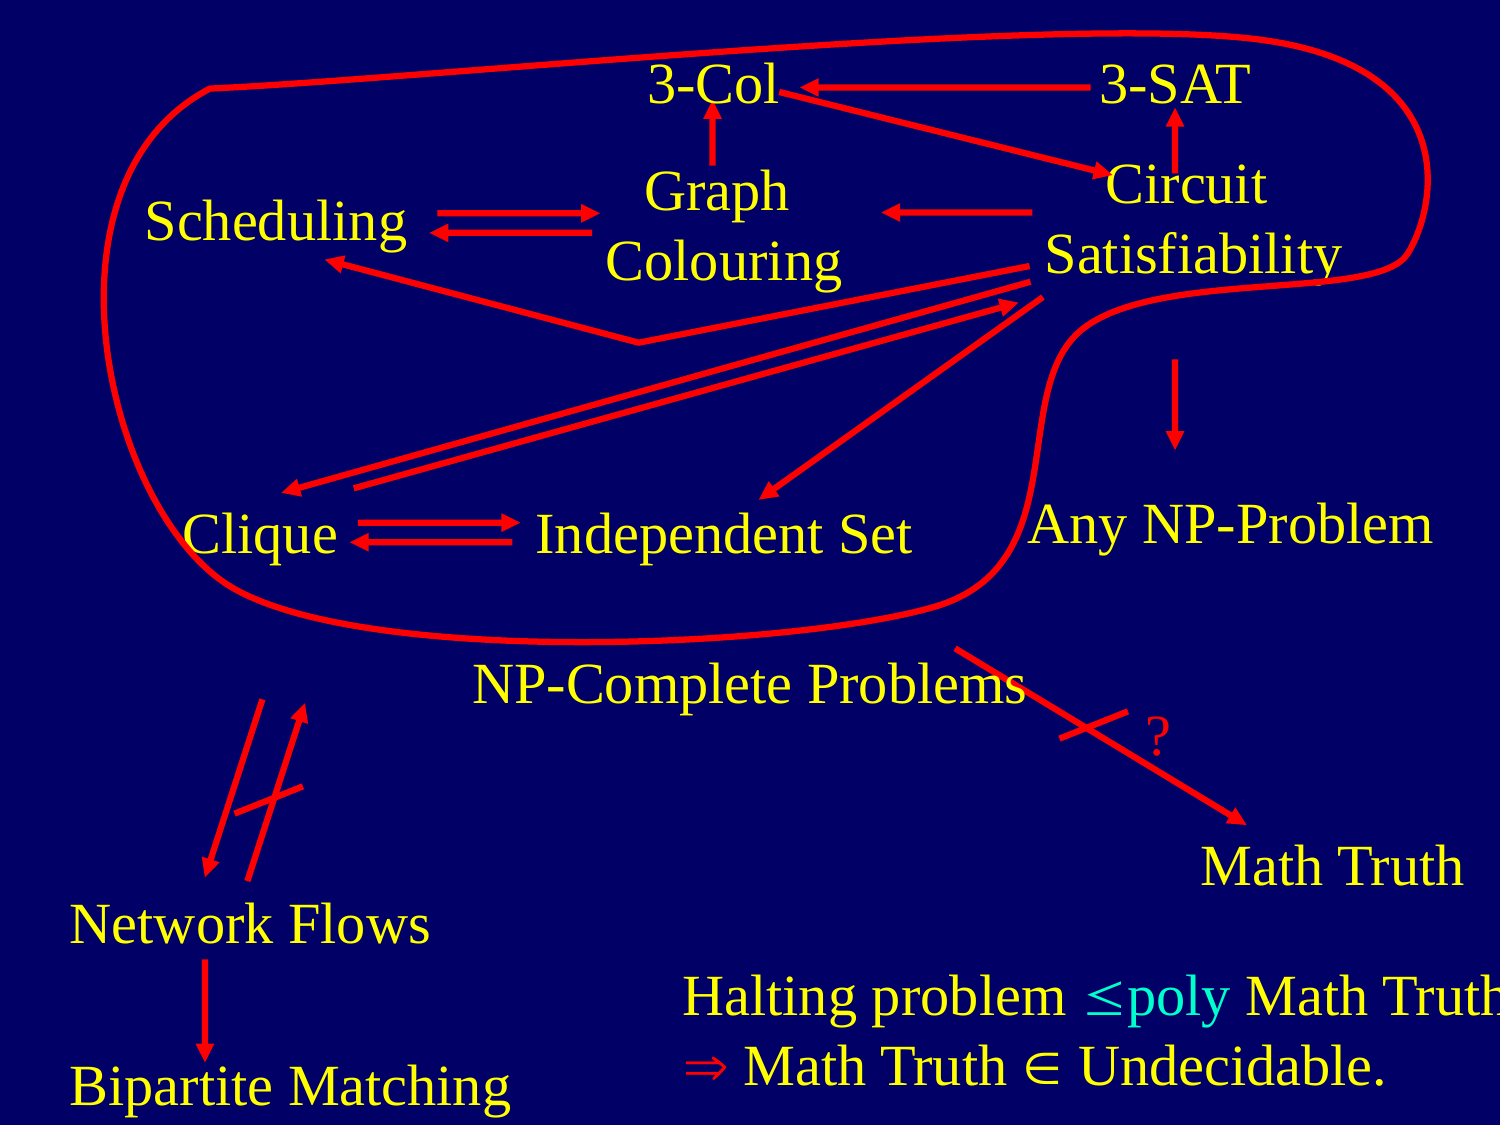

NP-Complete Problems
3-Col
3-SAT

Circuit
Satisfiability
Graph
Colouring
Scheduling

Any NP-Problem
Clique
Independent Set

?

Math Truth
Network Flows
Halting problem ≤poly Math Truth
⇒ Math Truth ∈ Undecidable.

Bipartite Matching